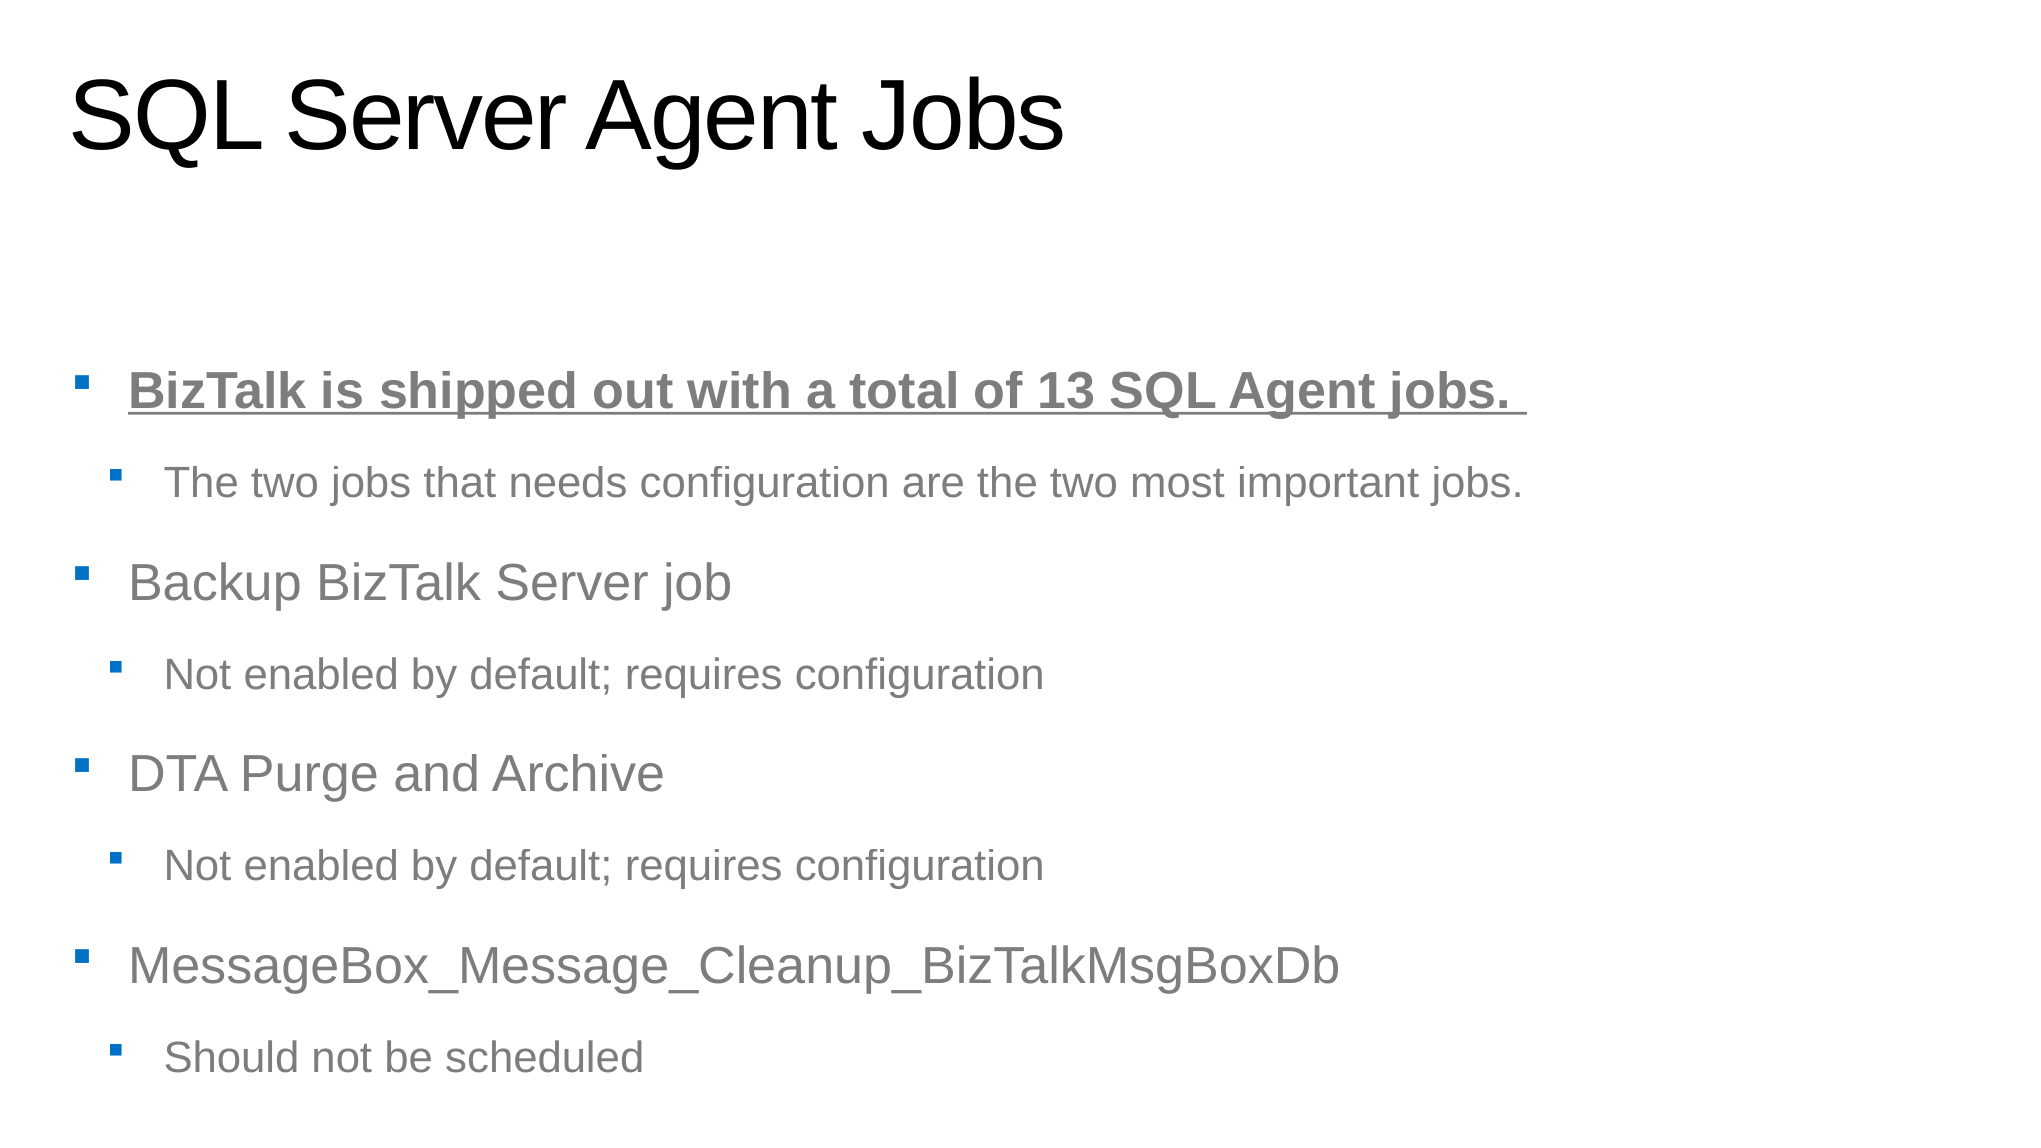

# SQL Server Agent Jobs
BizTalk is shipped out with a total of 13 SQL Agent jobs.
The two jobs that needs configuration are the two most important jobs.
Backup BizTalk Server job
Not enabled by default; requires configuration
DTA Purge and Archive
Not enabled by default; requires configuration
MessageBox_Message_Cleanup_BizTalkMsgBoxDb
Should not be scheduled